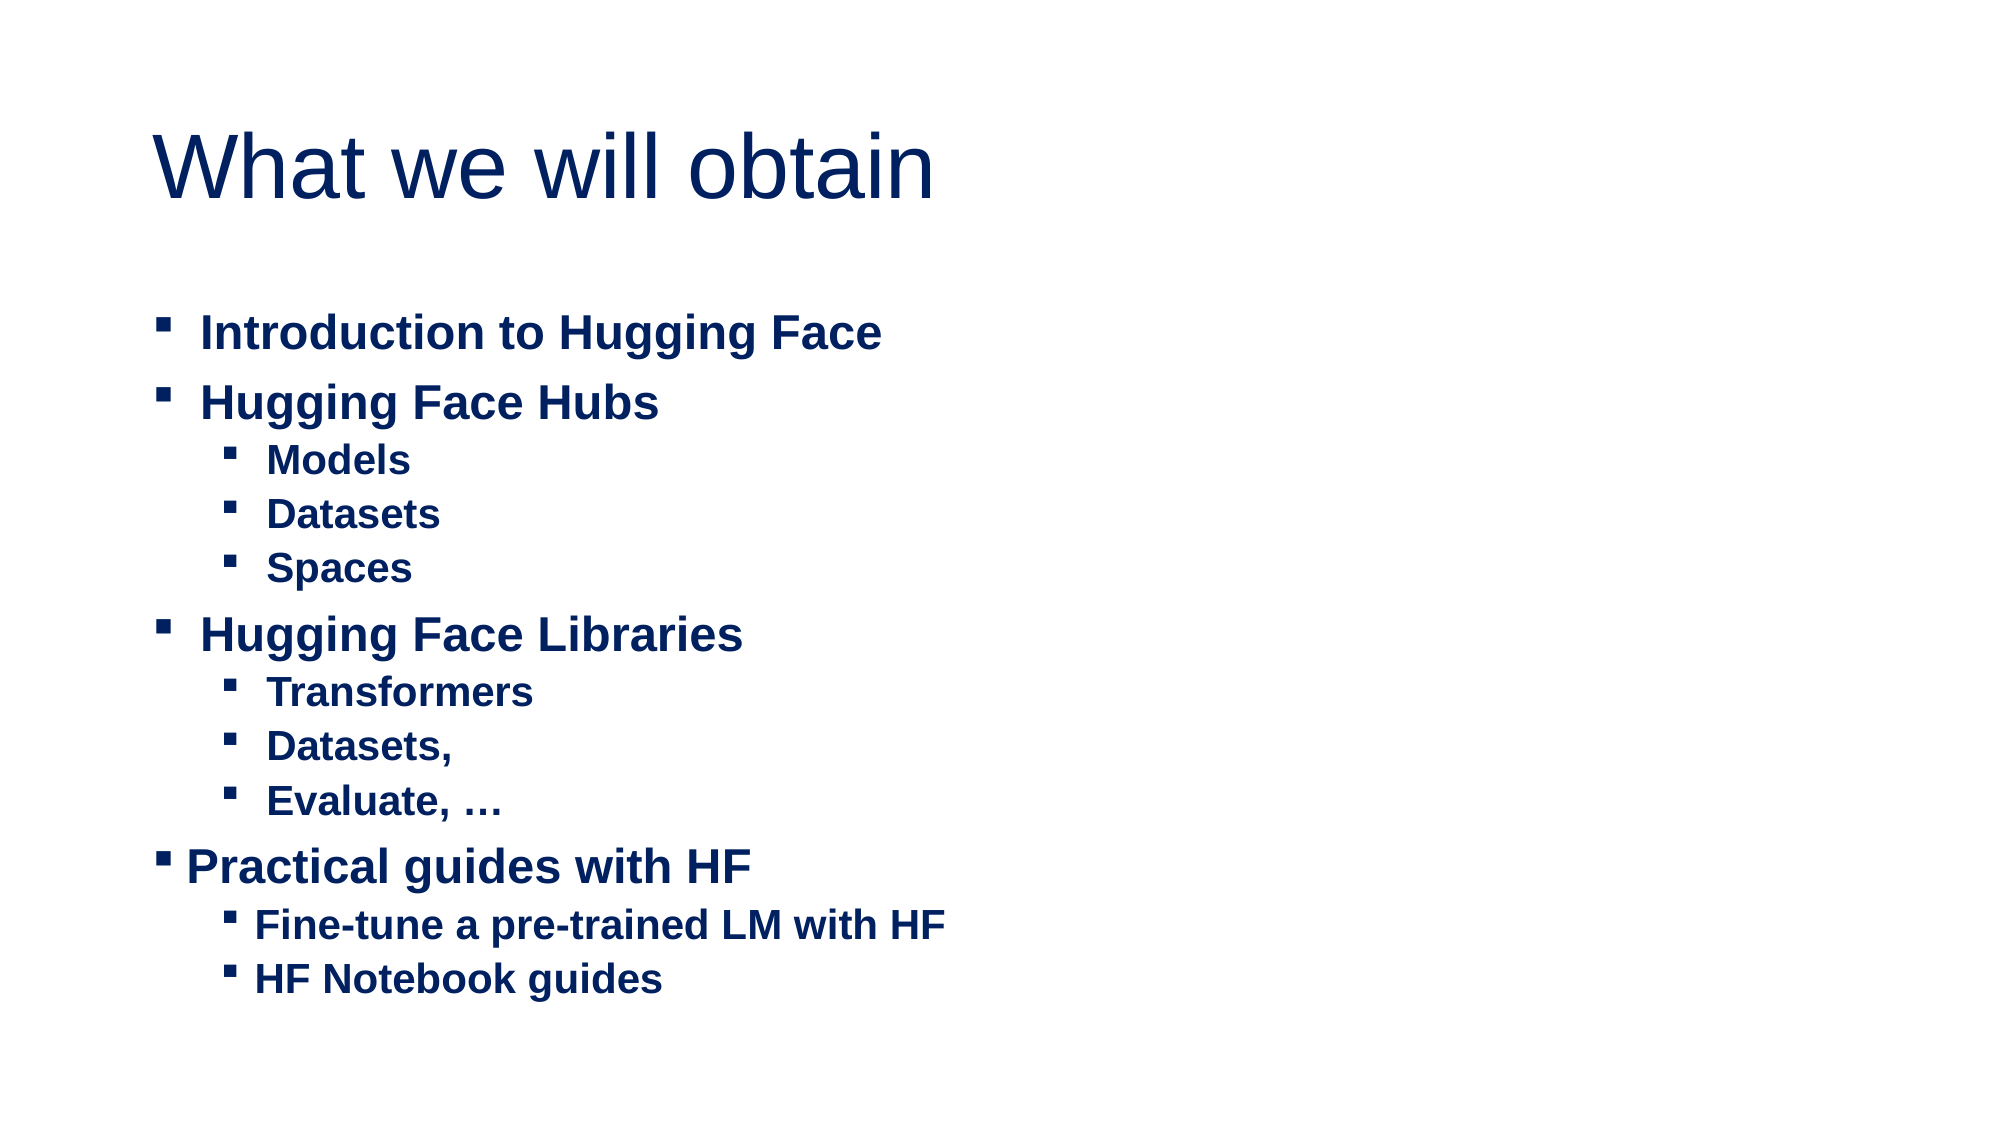

# What we will obtain
 Introduction to Hugging Face
 Hugging Face Hubs
 Models
 Datasets
 Spaces
 Hugging Face Libraries
 Transformers
 Datasets,
 Evaluate, …
Practical guides with HF
Fine-tune a pre-trained LM with HF
HF Notebook guides